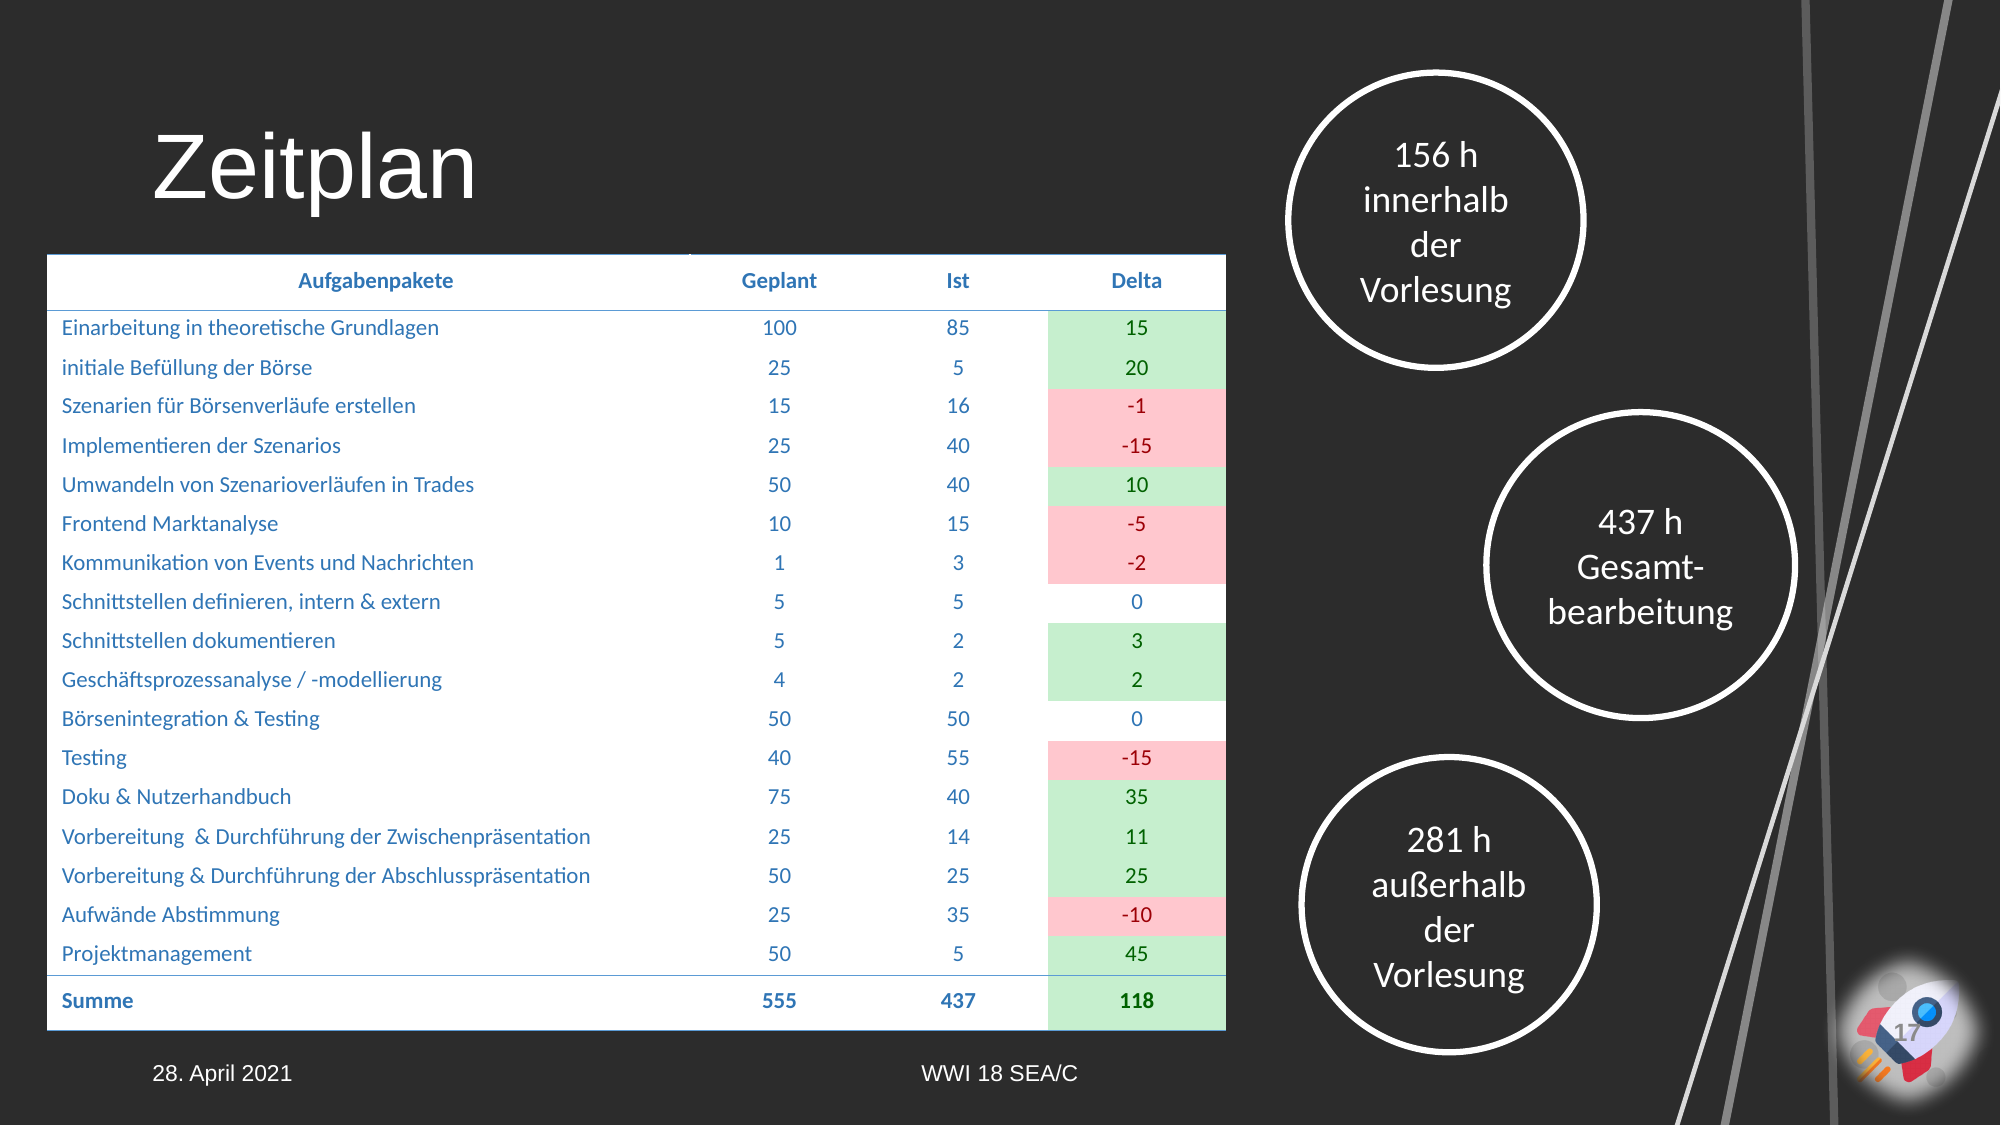

# Zeitplan
156 h innerhalb der Vorlesung
| Aufgabenpakete | Geplant | Ist | Delta |
| --- | --- | --- | --- |
| Einarbeitung in theoretische Grundlagen | 100 | 85 | 15 |
| initiale Befüllung der Börse | 25 | 5 | 20 |
| Szenarien für Börsenverläufe erstellen | 15 | 16 | -1 |
| Implementieren der Szenarios | 25 | 40 | -15 |
| Umwandeln von Szenarioverläufen in Trades | 50 | 40 | 10 |
| Frontend Marktanalyse | 10 | 15 | -5 |
| Kommunikation von Events und Nachrichten | 1 | 3 | -2 |
| Schnittstellen definieren, intern & extern | 5 | 5 | 0 |
| Schnittstellen dokumentieren | 5 | 2 | 3 |
| Geschäftsprozessanalyse / -modellierung | 4 | 2 | 2 |
| Börsenintegration & Testing | 50 | 50 | 0 |
| Testing | 40 | 55 | -15 |
| Doku & Nutzerhandbuch | 75 | 40 | 35 |
| Vorbereitung & Durchführung der Zwischenpräsentation | 25 | 14 | 11 |
| Vorbereitung & Durchführung der Abschlusspräsentation | 50 | 25 | 25 |
| Aufwände Abstimmung | 25 | 35 | -10 |
| Projektmanagement | 50 | 5 | 45 |
| Summe | 555 | 437 | 118 |
437 h Gesamt-bearbeitung
281 h außerhalb der Vorlesung
17
28. April 2021
WWI 18 SEA/C